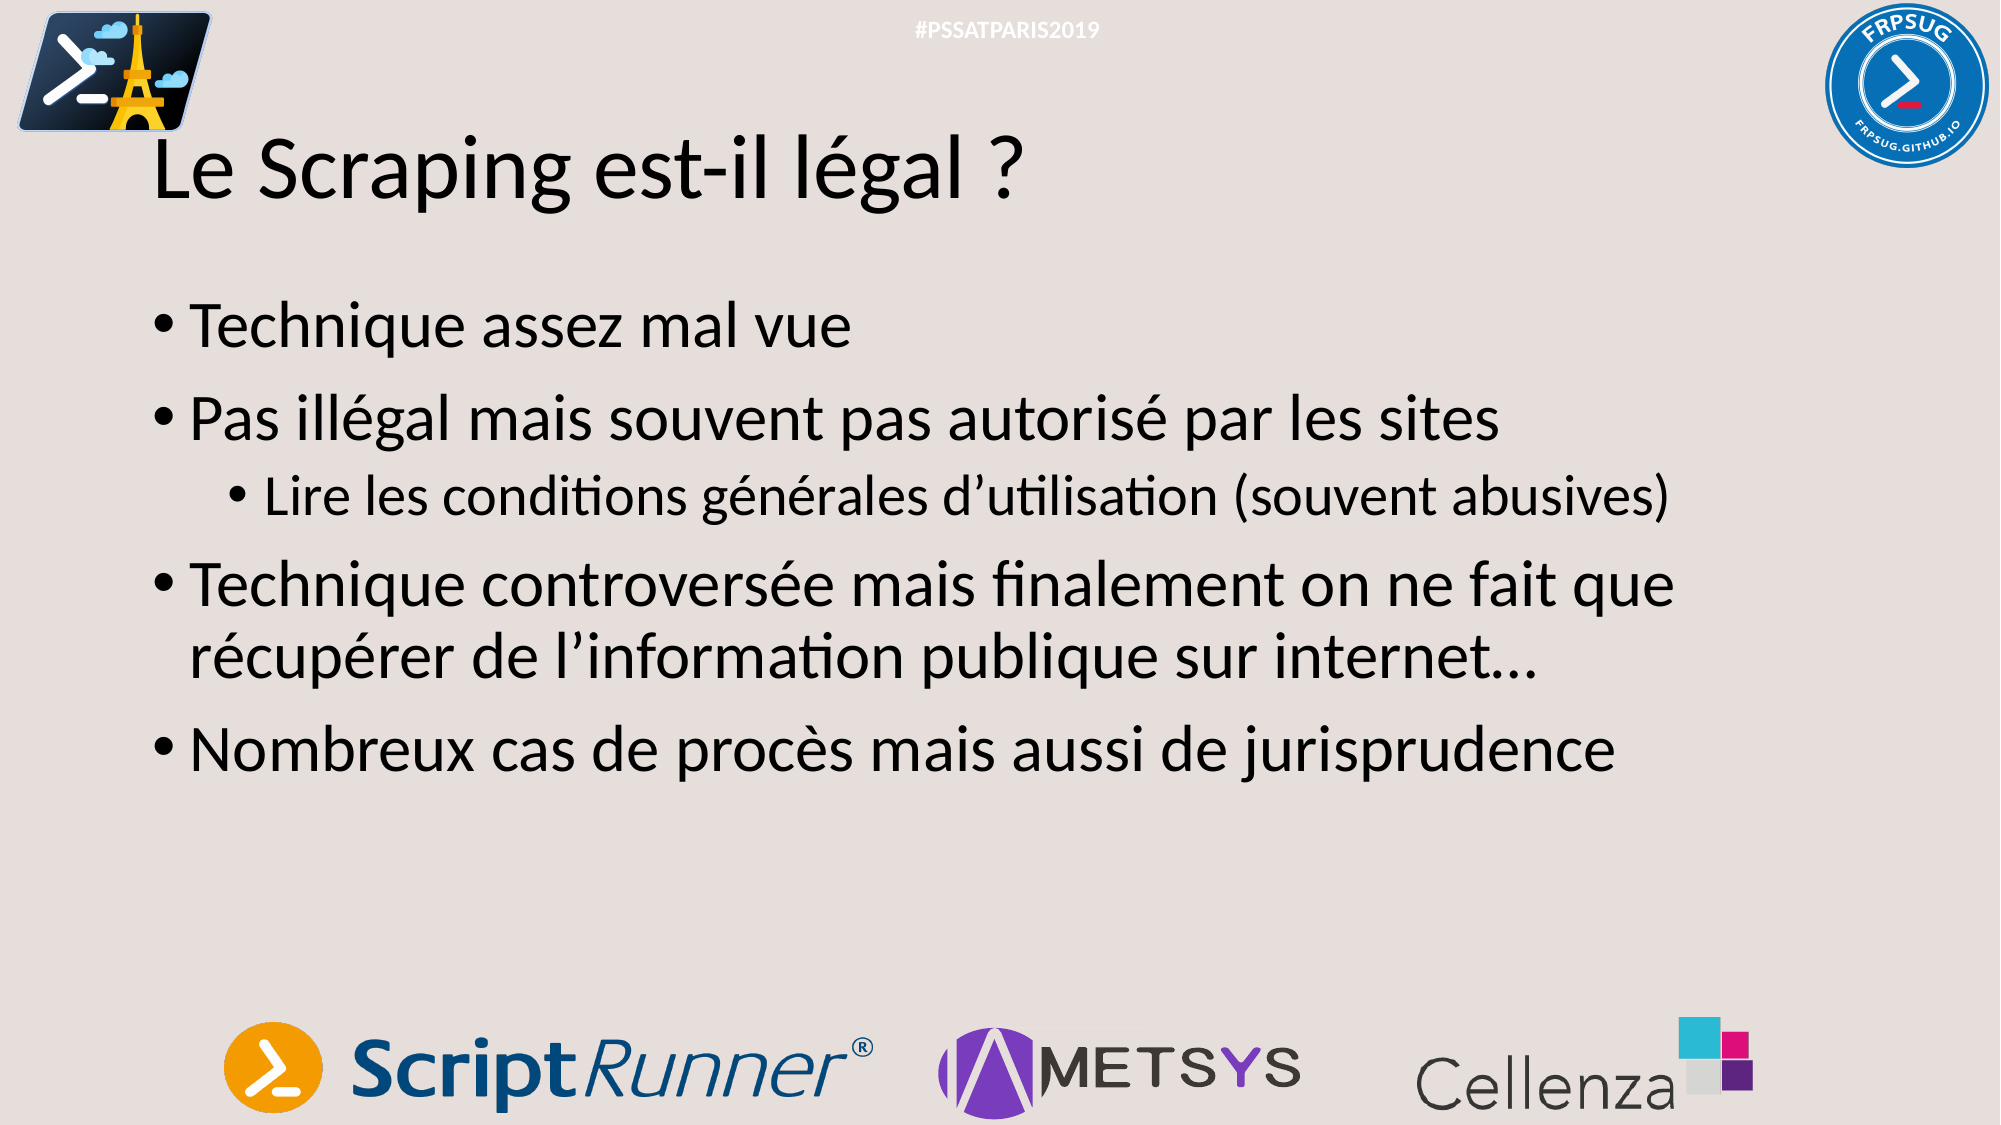

#PSSATPARIS2019
# Le Scraping est-il légal ?
Technique assez mal vue
Pas illégal mais souvent pas autorisé par les sites
Lire les conditions générales d’utilisation (souvent abusives)
Technique controversée mais finalement on ne fait que récupérer de l’information publique sur internet…
Nombreux cas de procès mais aussi de jurisprudence